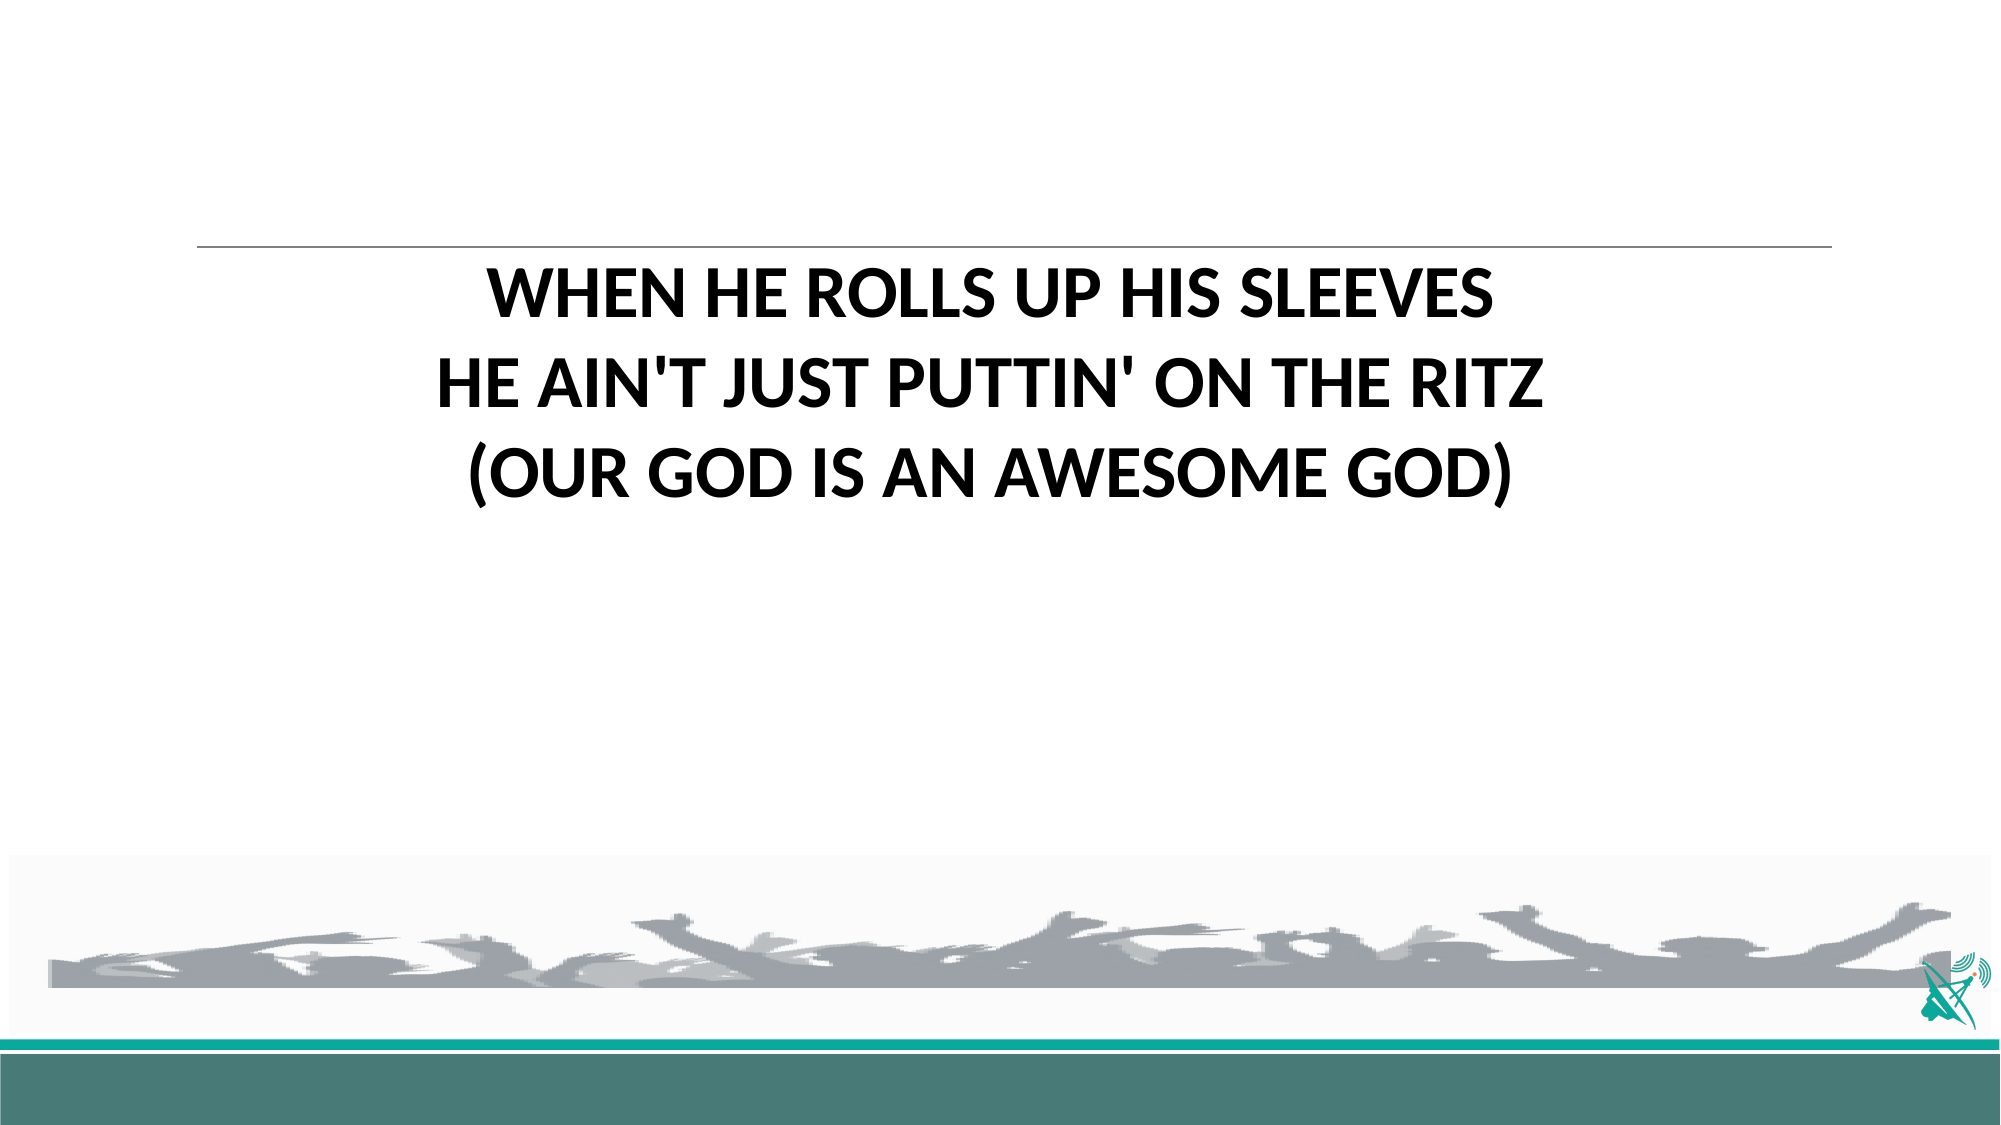

WHEN HE ROLLS UP HIS SLEEVES
HE AIN'T JUST PUTTIN' ON THE RITZ
(OUR GOD IS AN AWESOME GOD)